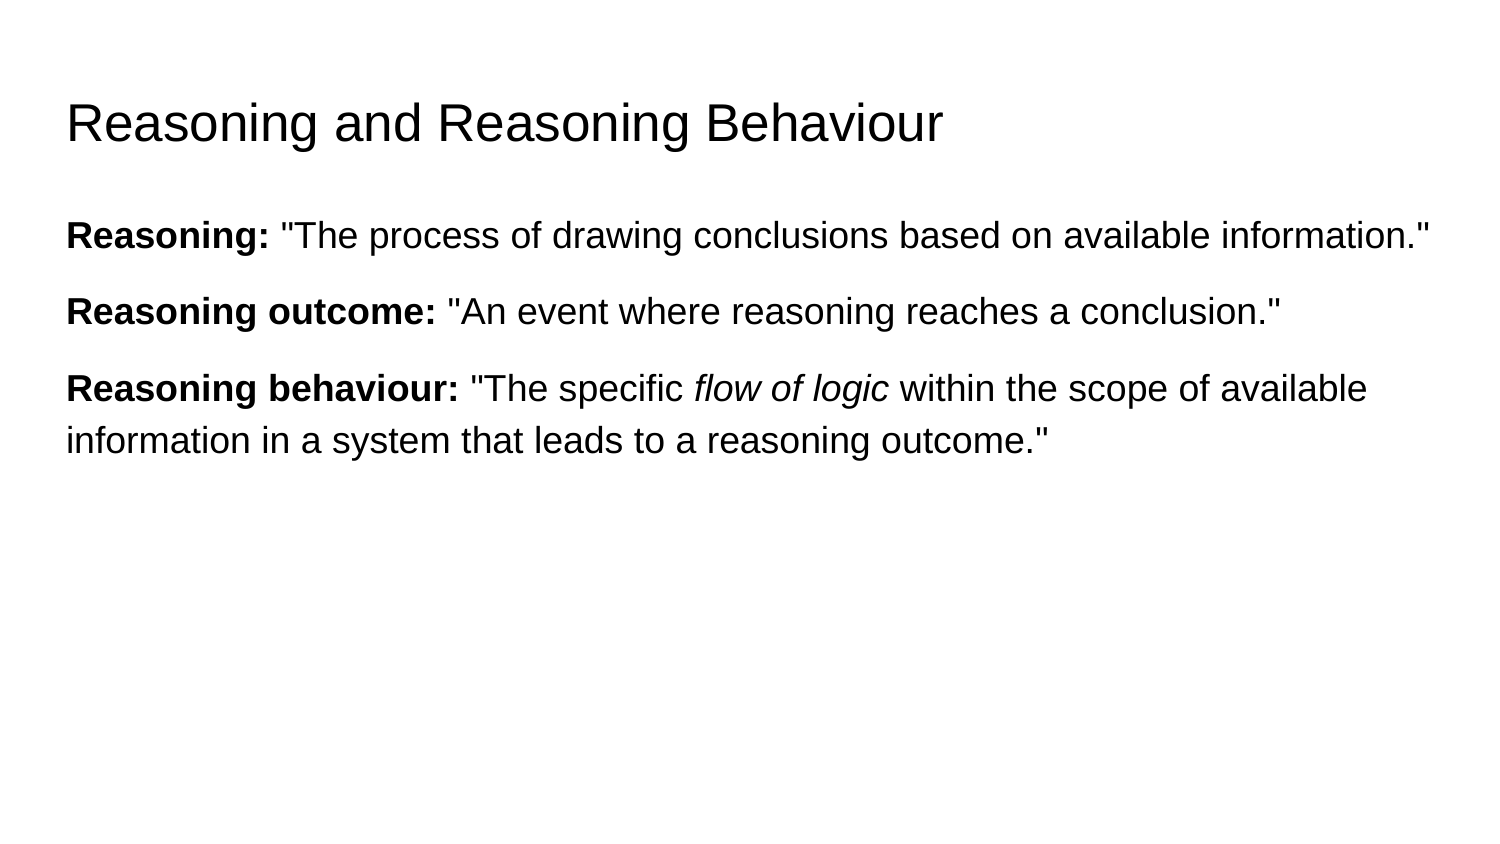

# Reasoning and Reasoning Behaviour
Reasoning: "The process of drawing conclusions based on available information."
Reasoning outcome: "An event where reasoning reaches a conclusion."
Reasoning behaviour: "The specific flow of logic within the scope of available information in a system that leads to a reasoning outcome."